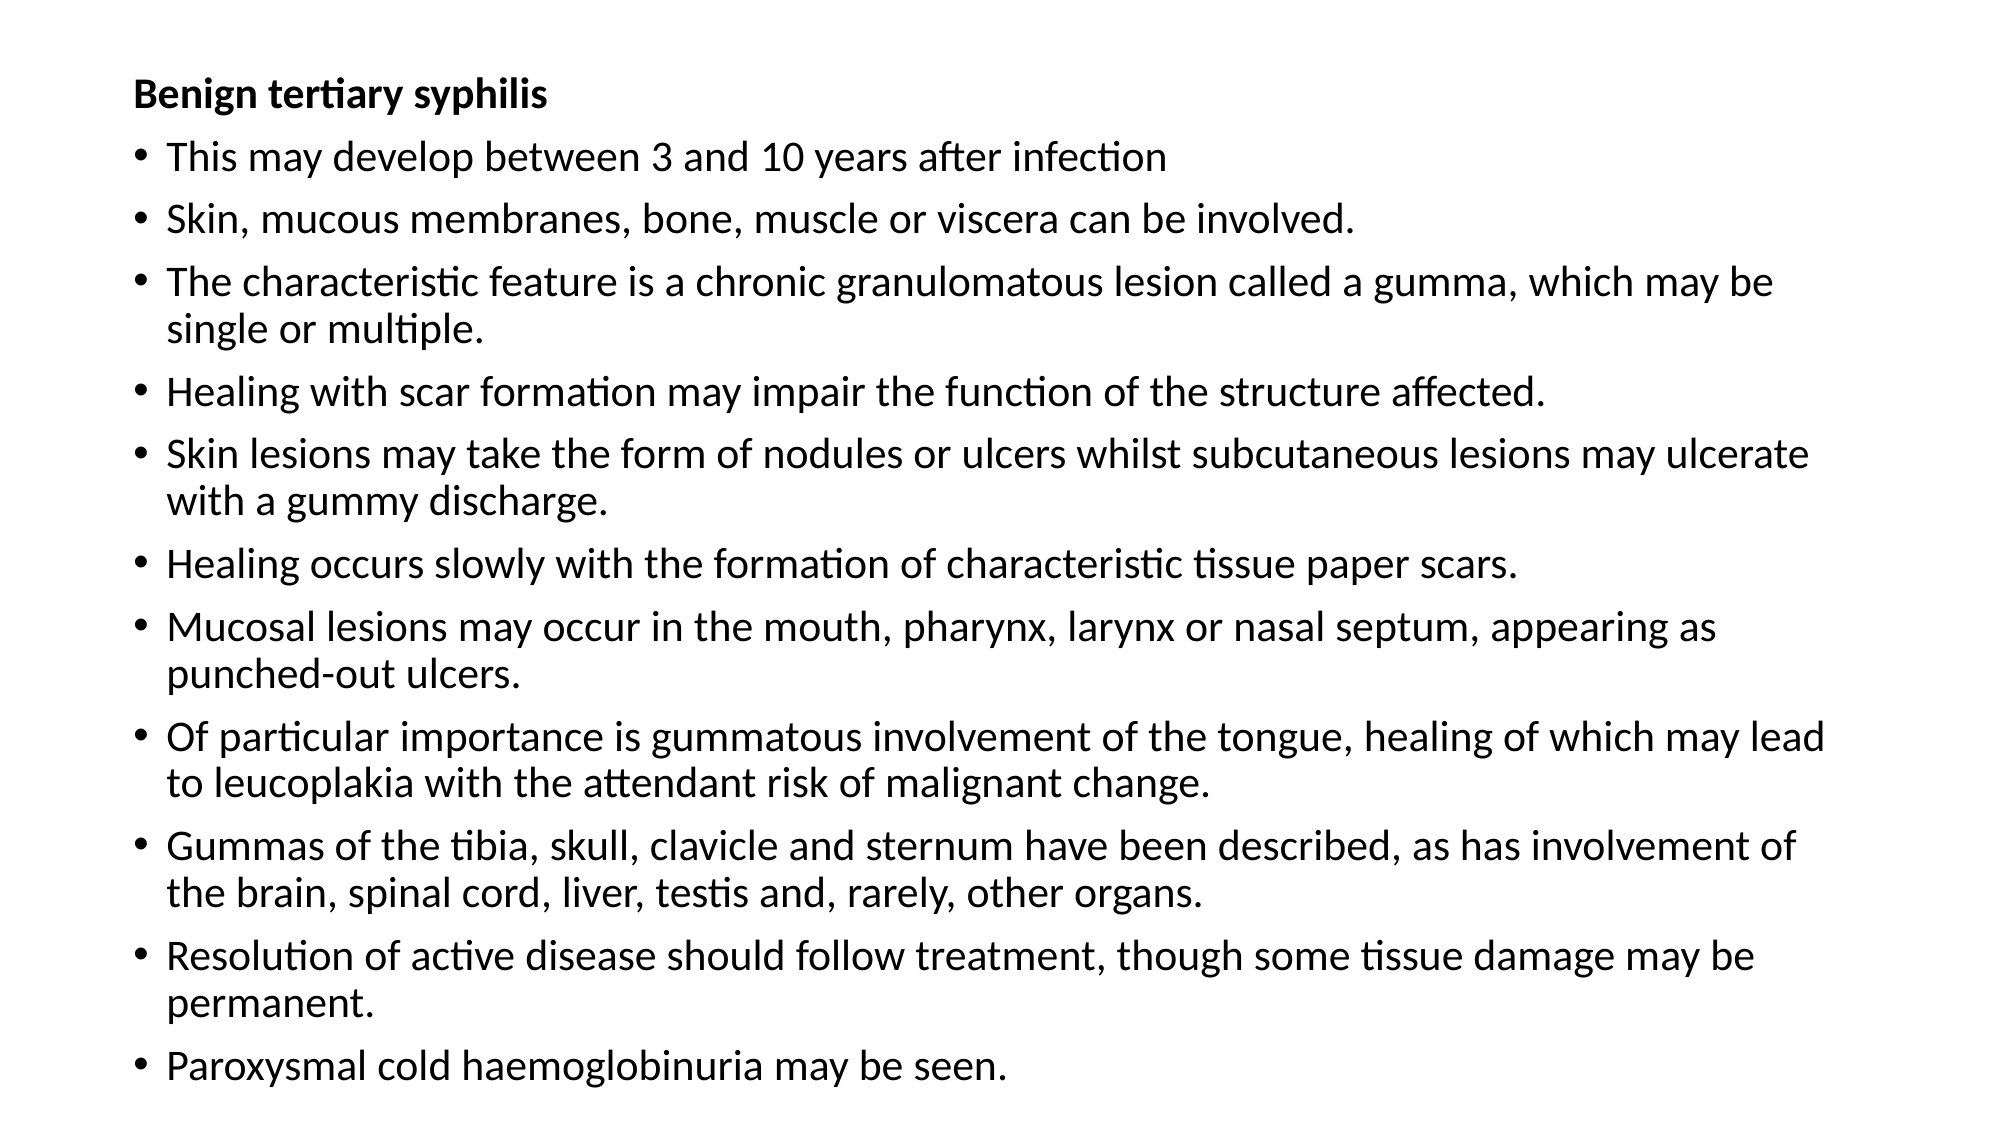

Benign tertiary syphilis
This may develop between 3 and 10 years after infection
Skin, mucous membranes, bone, muscle or viscera can be involved.
The characteristic feature is a chronic granulomatous lesion called a gumma, which may be single or multiple.
Healing with scar formation may impair the function of the structure affected.
Skin lesions may take the form of nodules or ulcers whilst subcutaneous lesions may ulcerate with a gummy discharge.
Healing occurs slowly with the formation of characteristic tissue paper scars.
Mucosal lesions may occur in the mouth, pharynx, larynx or nasal septum, appearing as punched-out ulcers.
Of particular importance is gummatous involvement of the tongue, healing of which may lead to leucoplakia with the attendant risk of malignant change.
Gummas of the tibia, skull, clavicle and sternum have been described, as has involvement of the brain, spinal cord, liver, testis and, rarely, other organs.
Resolution of active disease should follow treatment, though some tissue damage may be permanent.
Paroxysmal cold haemoglobinuria may be seen.